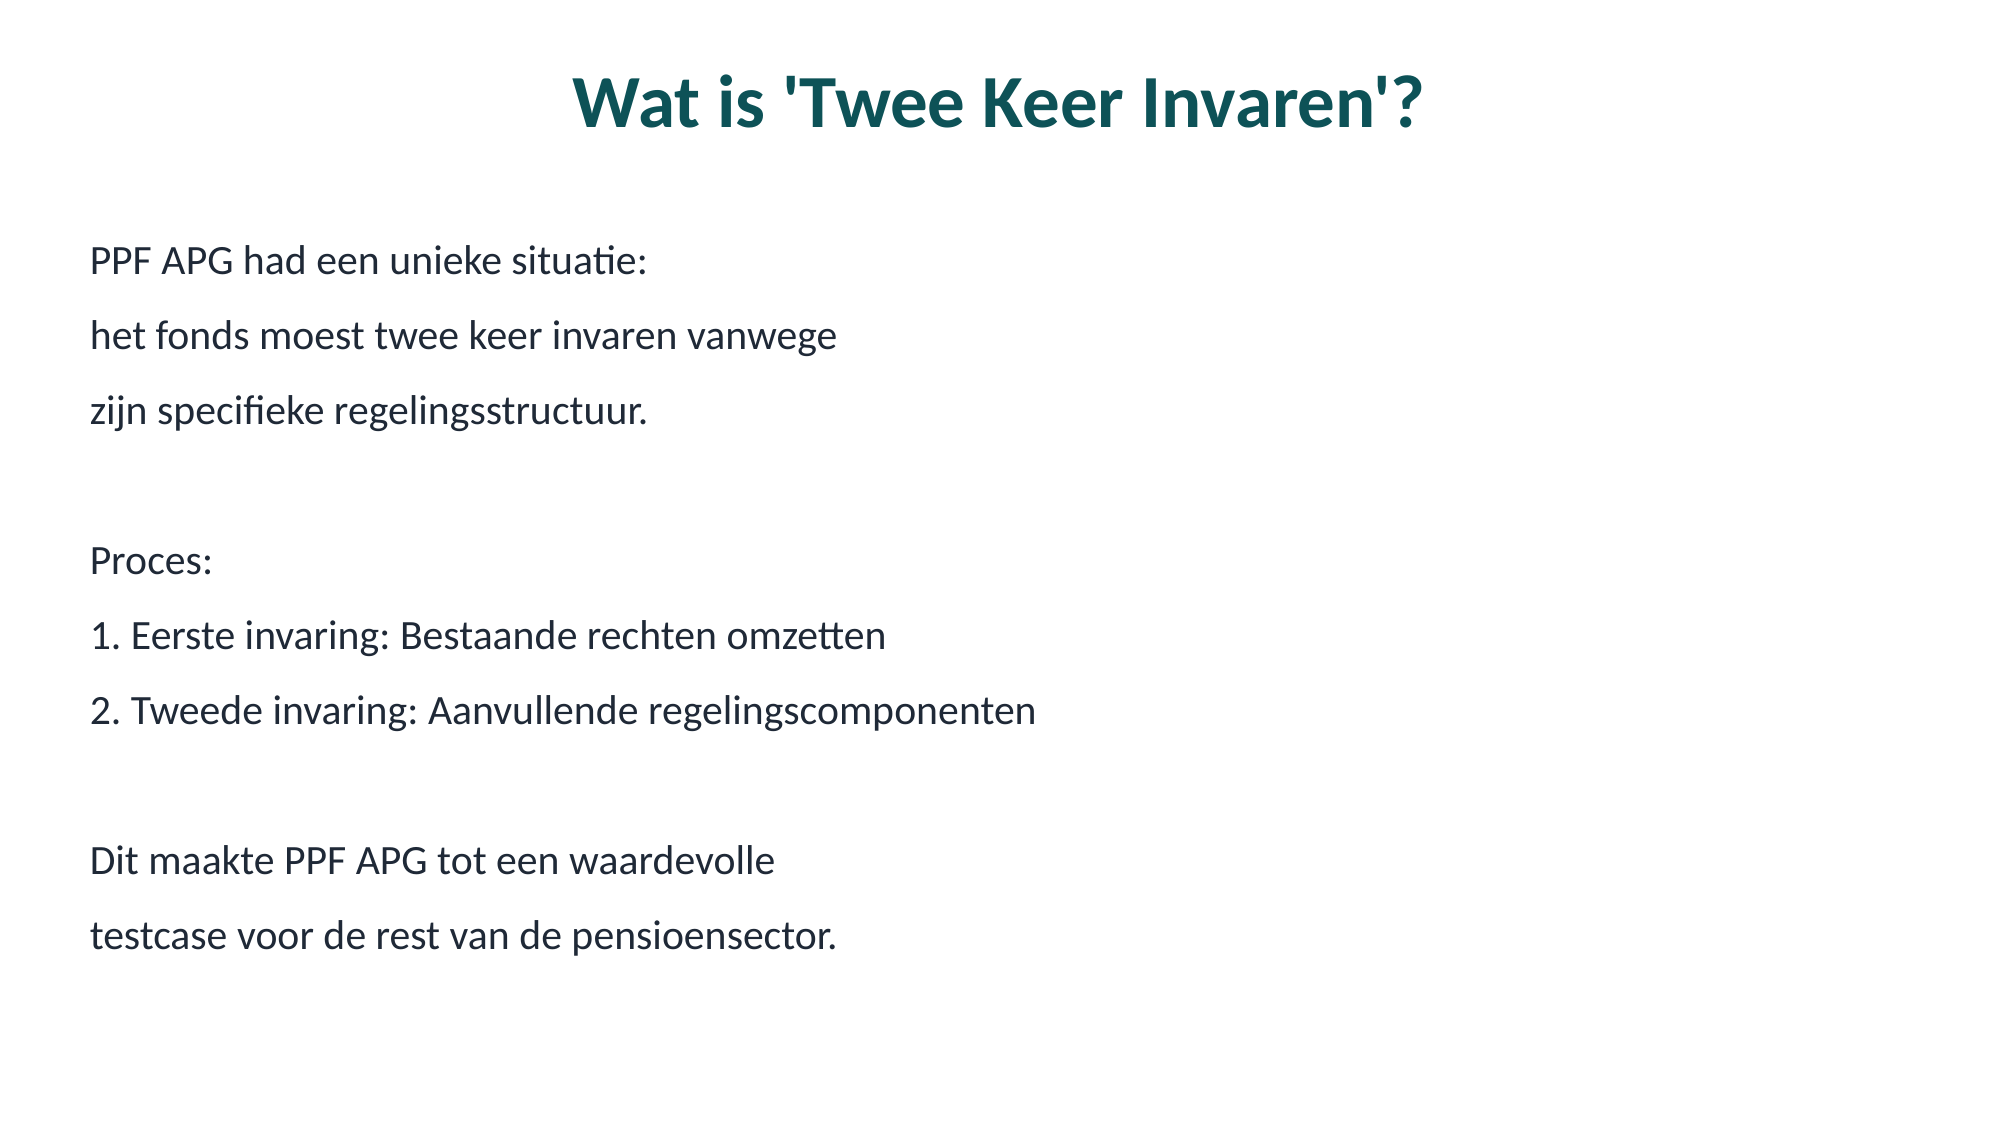

Wat is 'Twee Keer Invaren'?
PPF APG had een unieke situatie:
het fonds moest twee keer invaren vanwege
zijn specifieke regelingsstructuur.

Proces:
1. Eerste invaring: Bestaande rechten omzetten
2. Tweede invaring: Aanvullende regelingscomponenten

Dit maakte PPF APG tot een waardevolle
testcase voor de rest van de pensioensector.